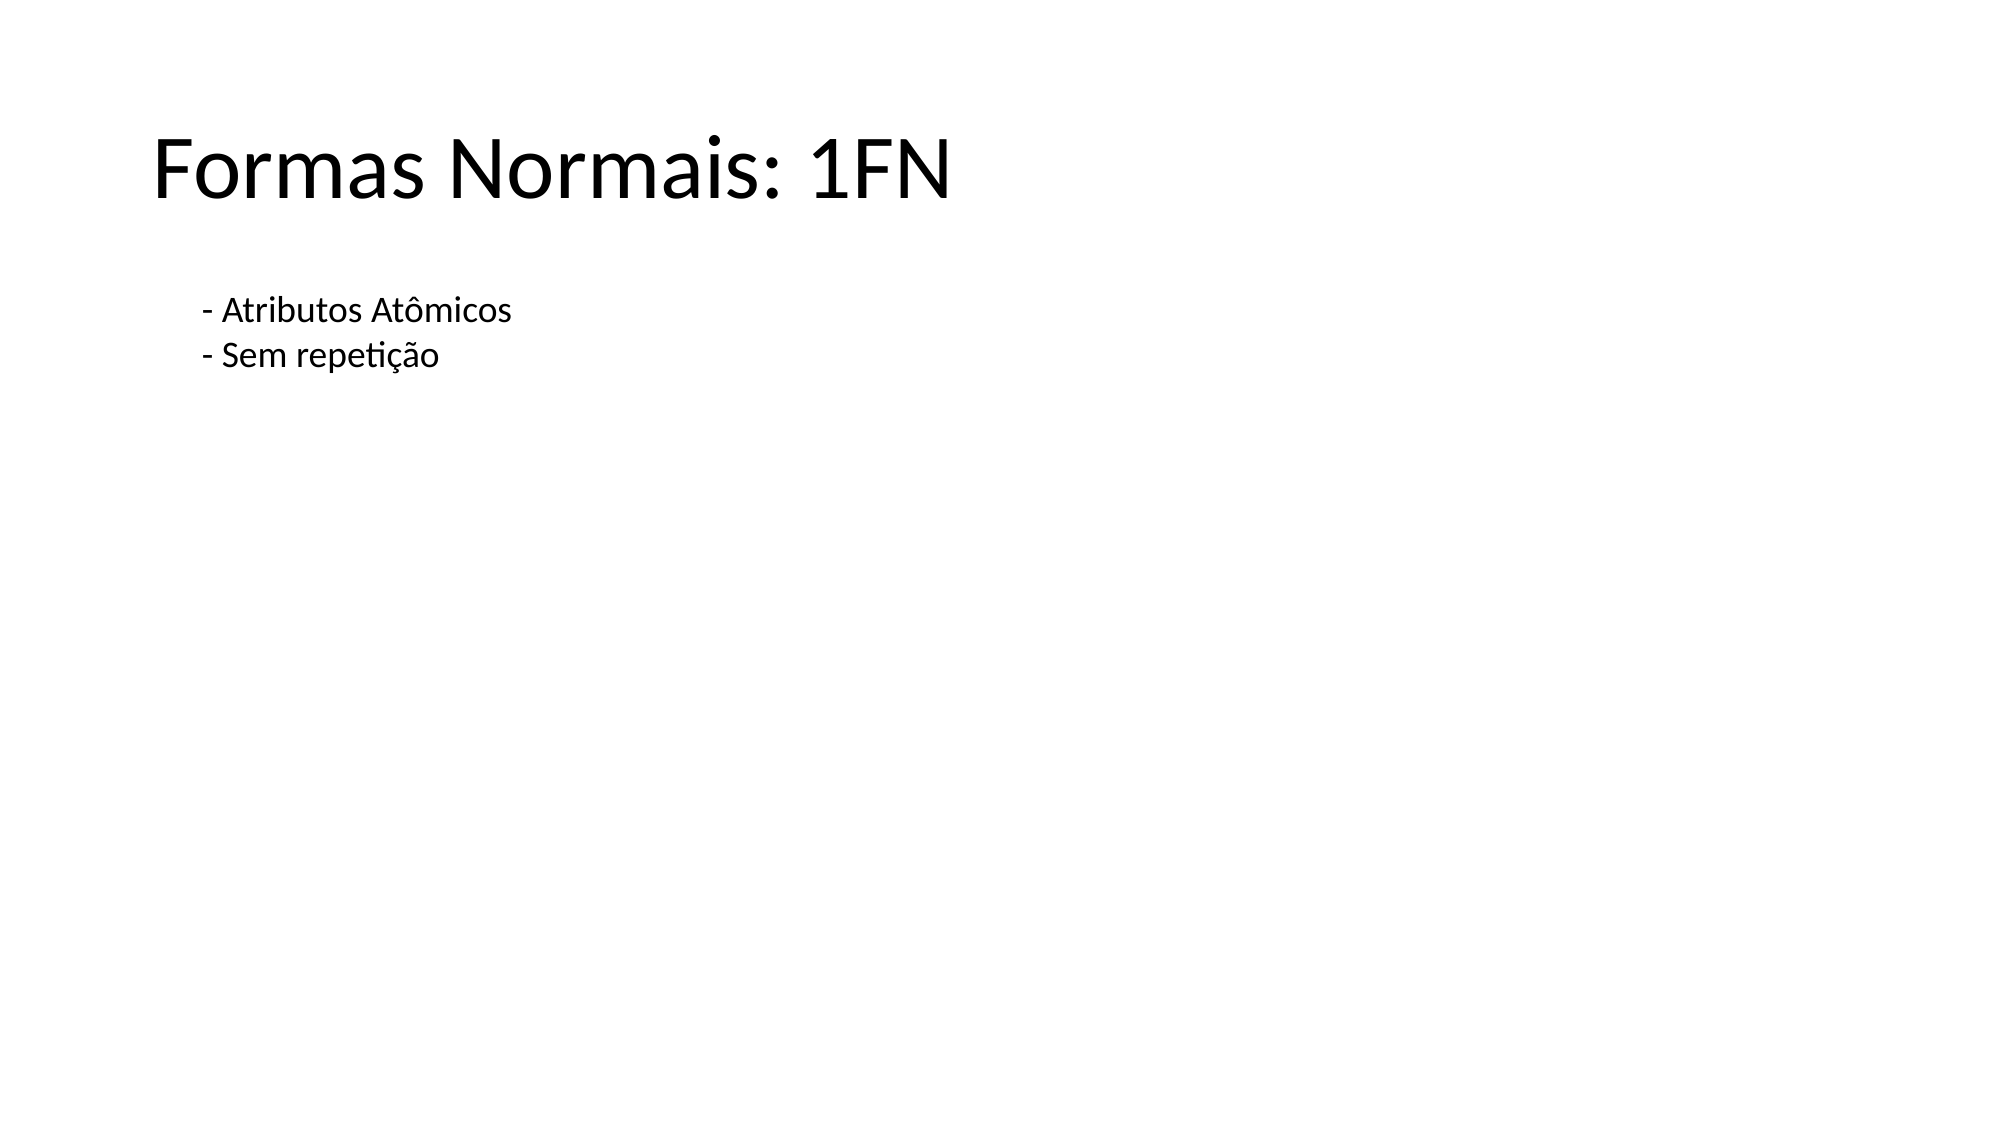

# Formas Normais: 1FN
- Atributos Atômicos
- Sem repetição